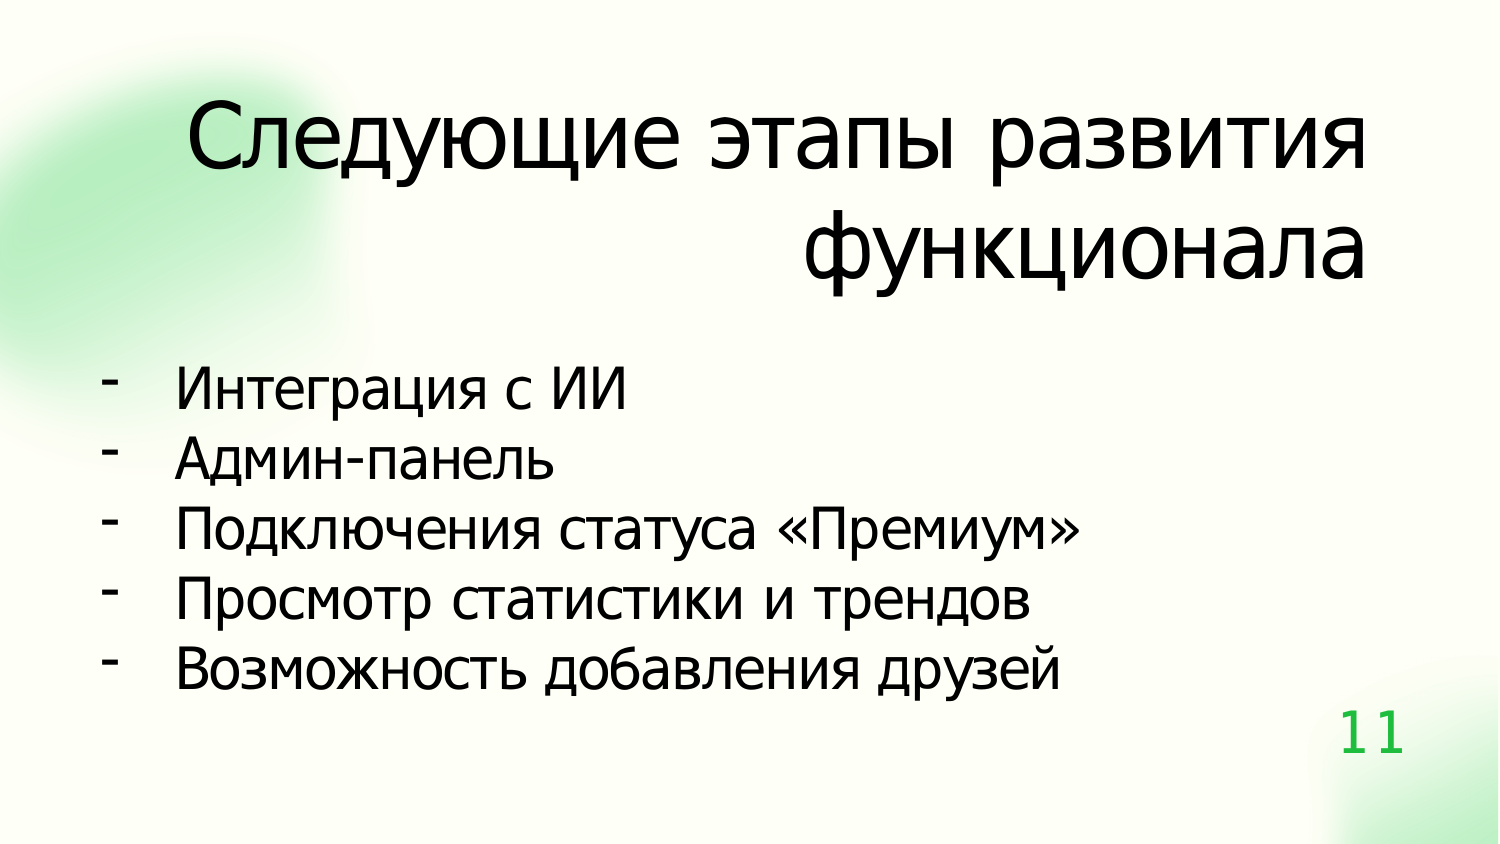

Следующие этапы развития функционала
Интеграция с ИИ
Админ-панель
Подключения статуса «Премиум»
Просмотр статистики и трендов
Возможность добавления друзей
11